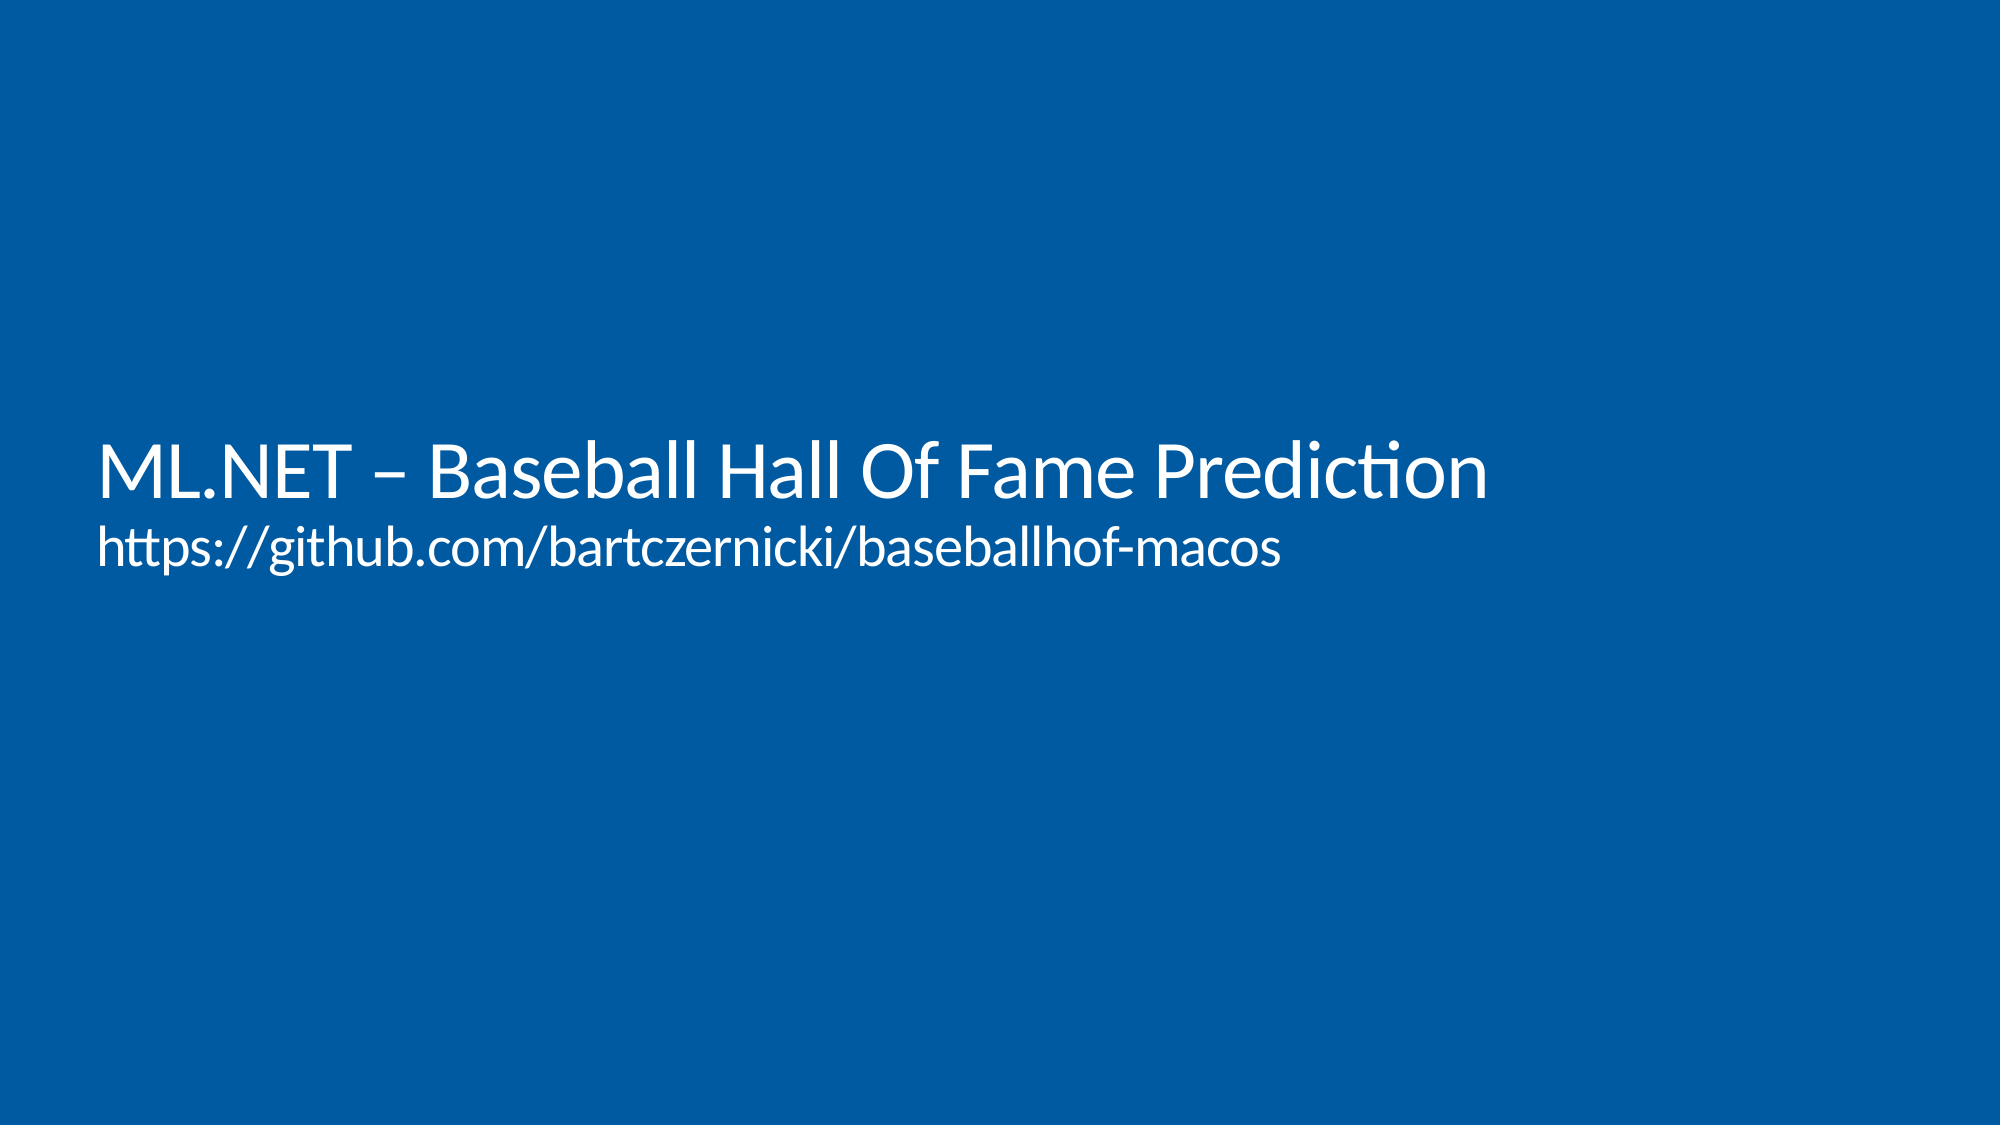

# ML.NET – Baseball Hall Of Fame Prediction https://github.com/bartczernicki/baseballhof-macos